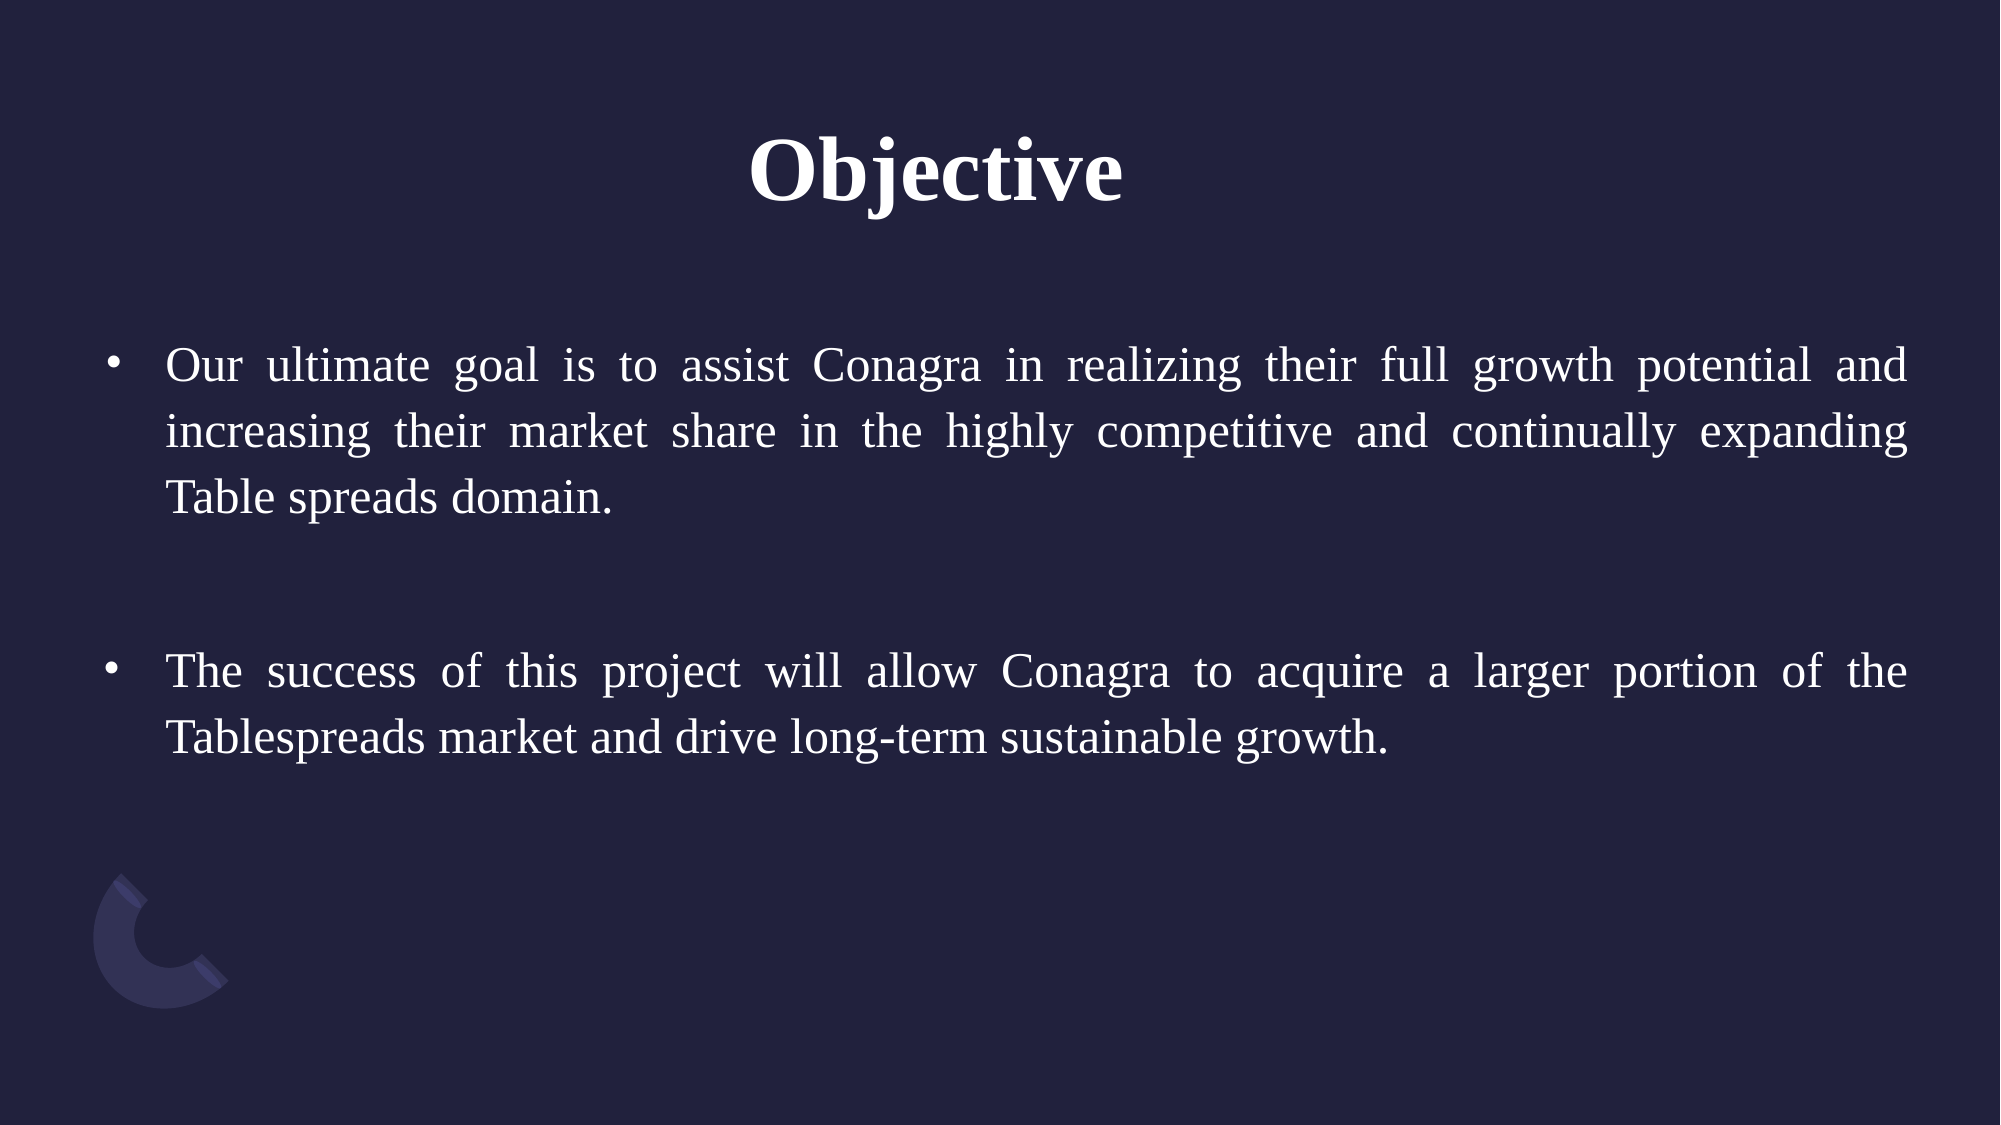

# Objective

Our ultimate goal is to assist Conagra in realizing their full growth potential and increasing their market share in the highly competitive and continually expanding Table spreads domain.

The success of this project will allow Conagra to acquire a larger portion of the Tablespreads market and drive long-term sustainable growth.